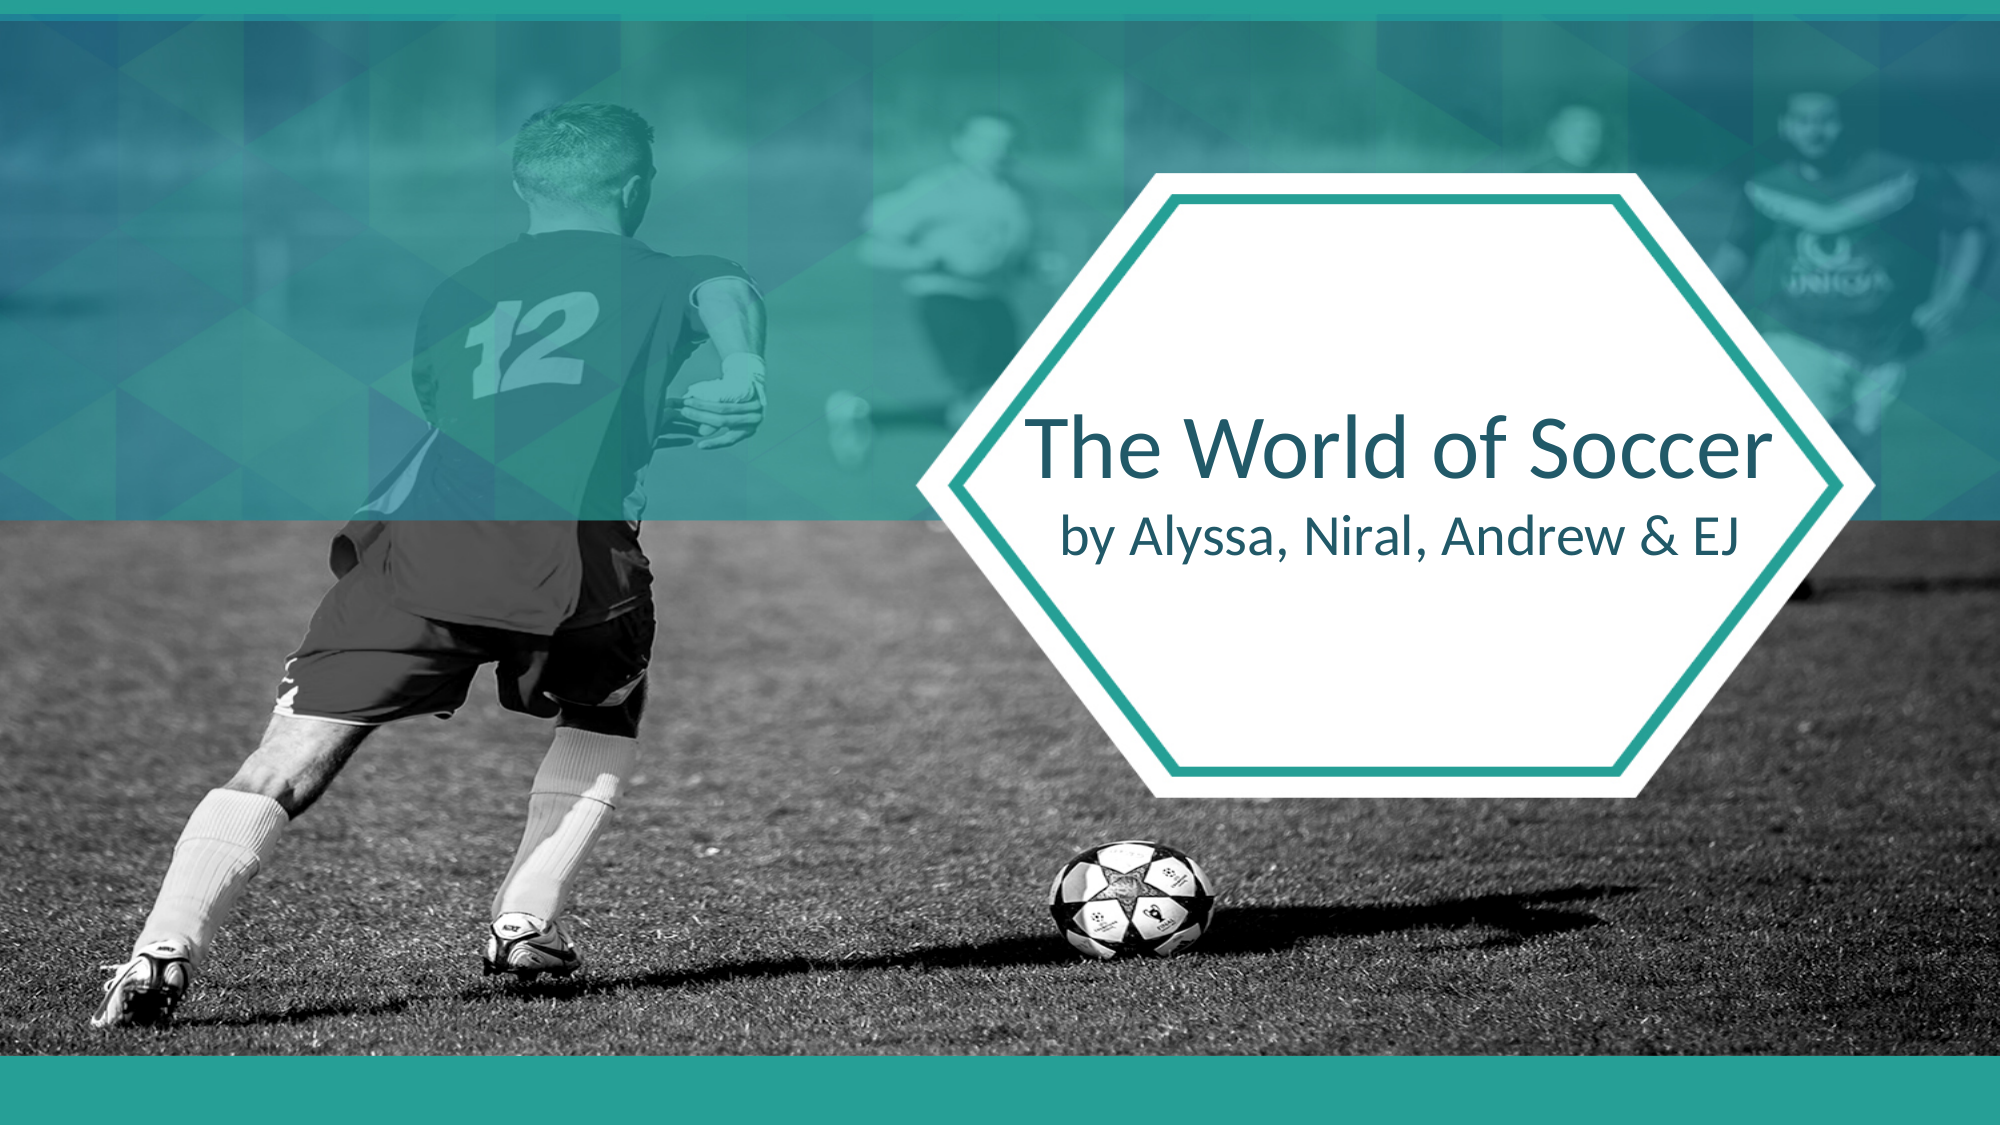

# The World of Soccer by Alyssa, Niral, Andrew & EJ